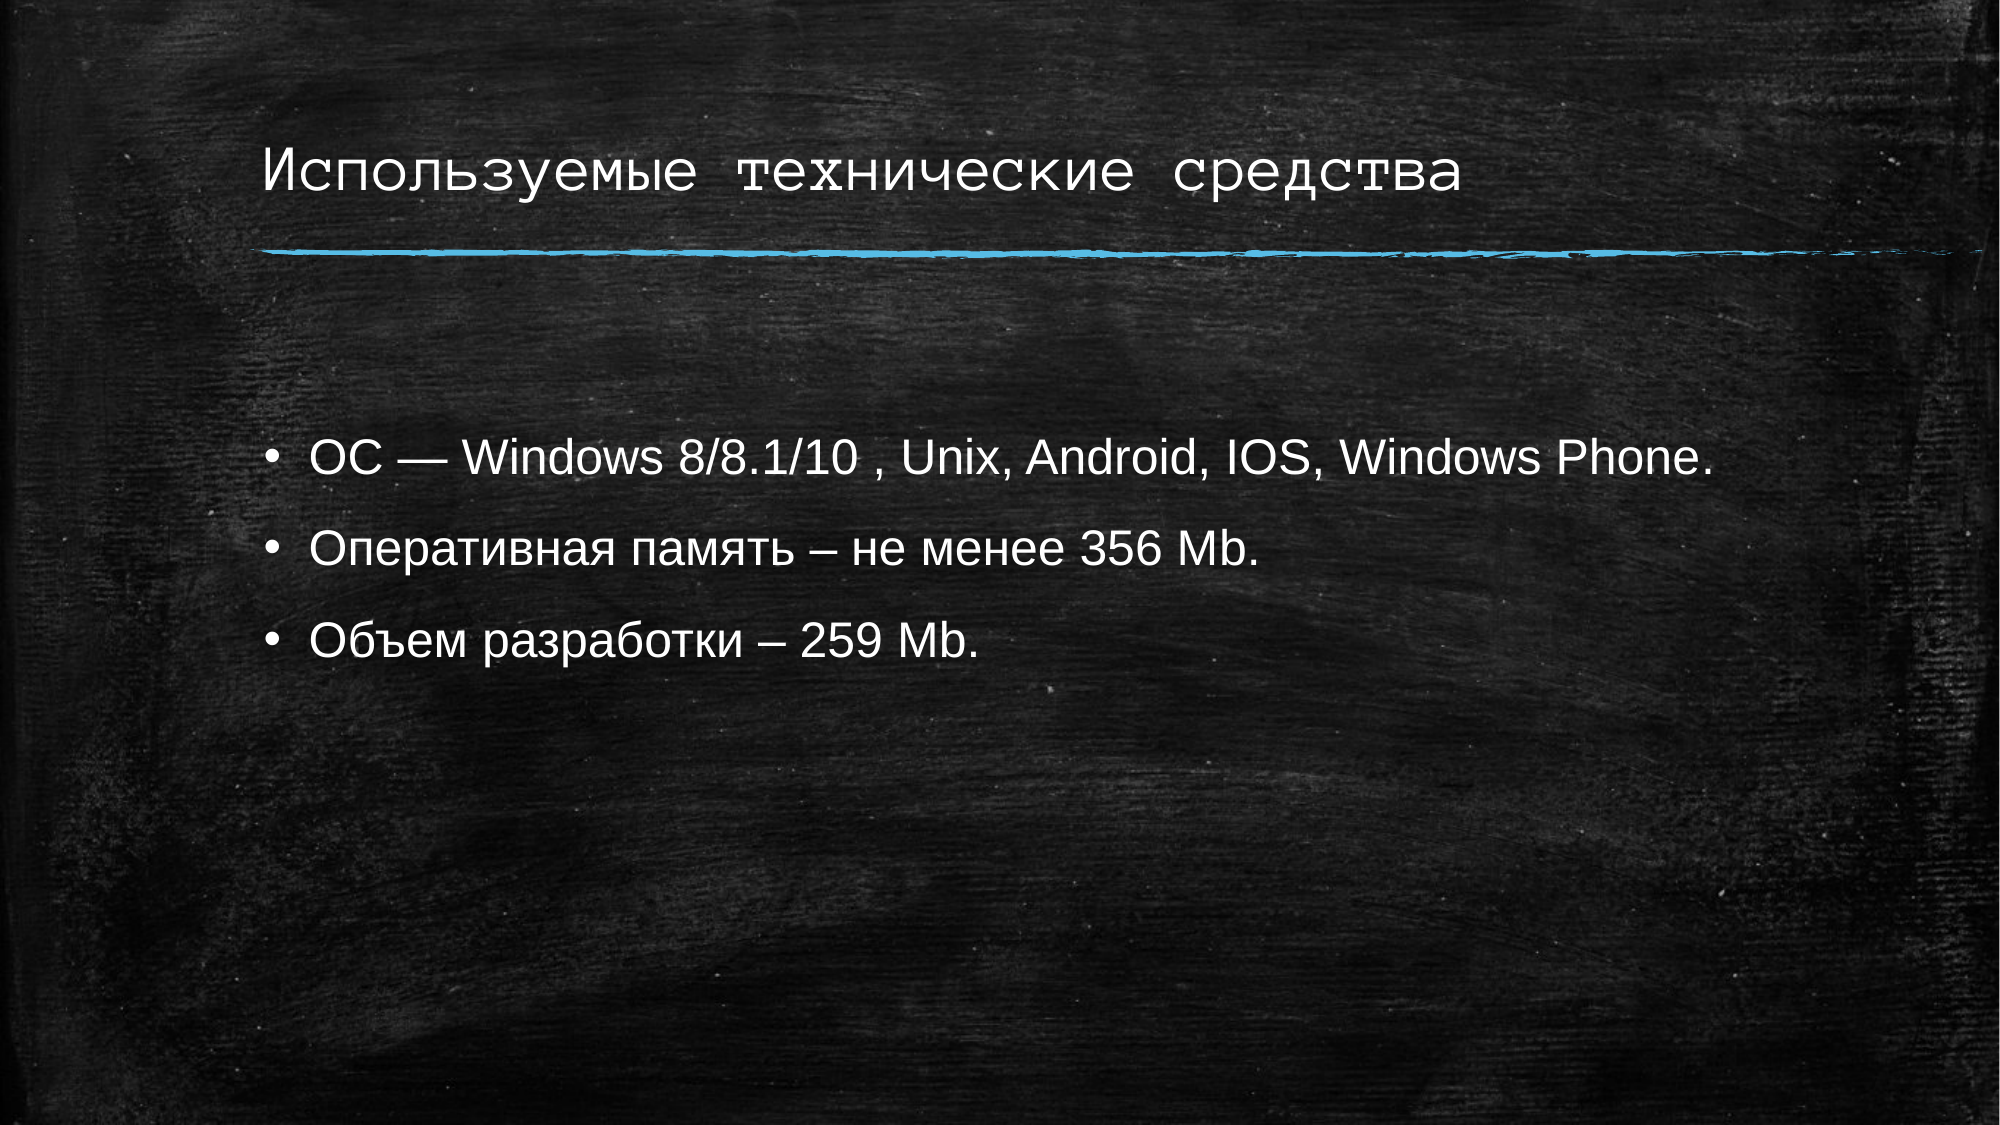

# Используемые технические средства
ОС — Windows 8/8.1/10 , Unix, Android, IOS, Windows Phone.
Оперативная память – не менее 356 Мb.
Объем разработки – 259 Mb.